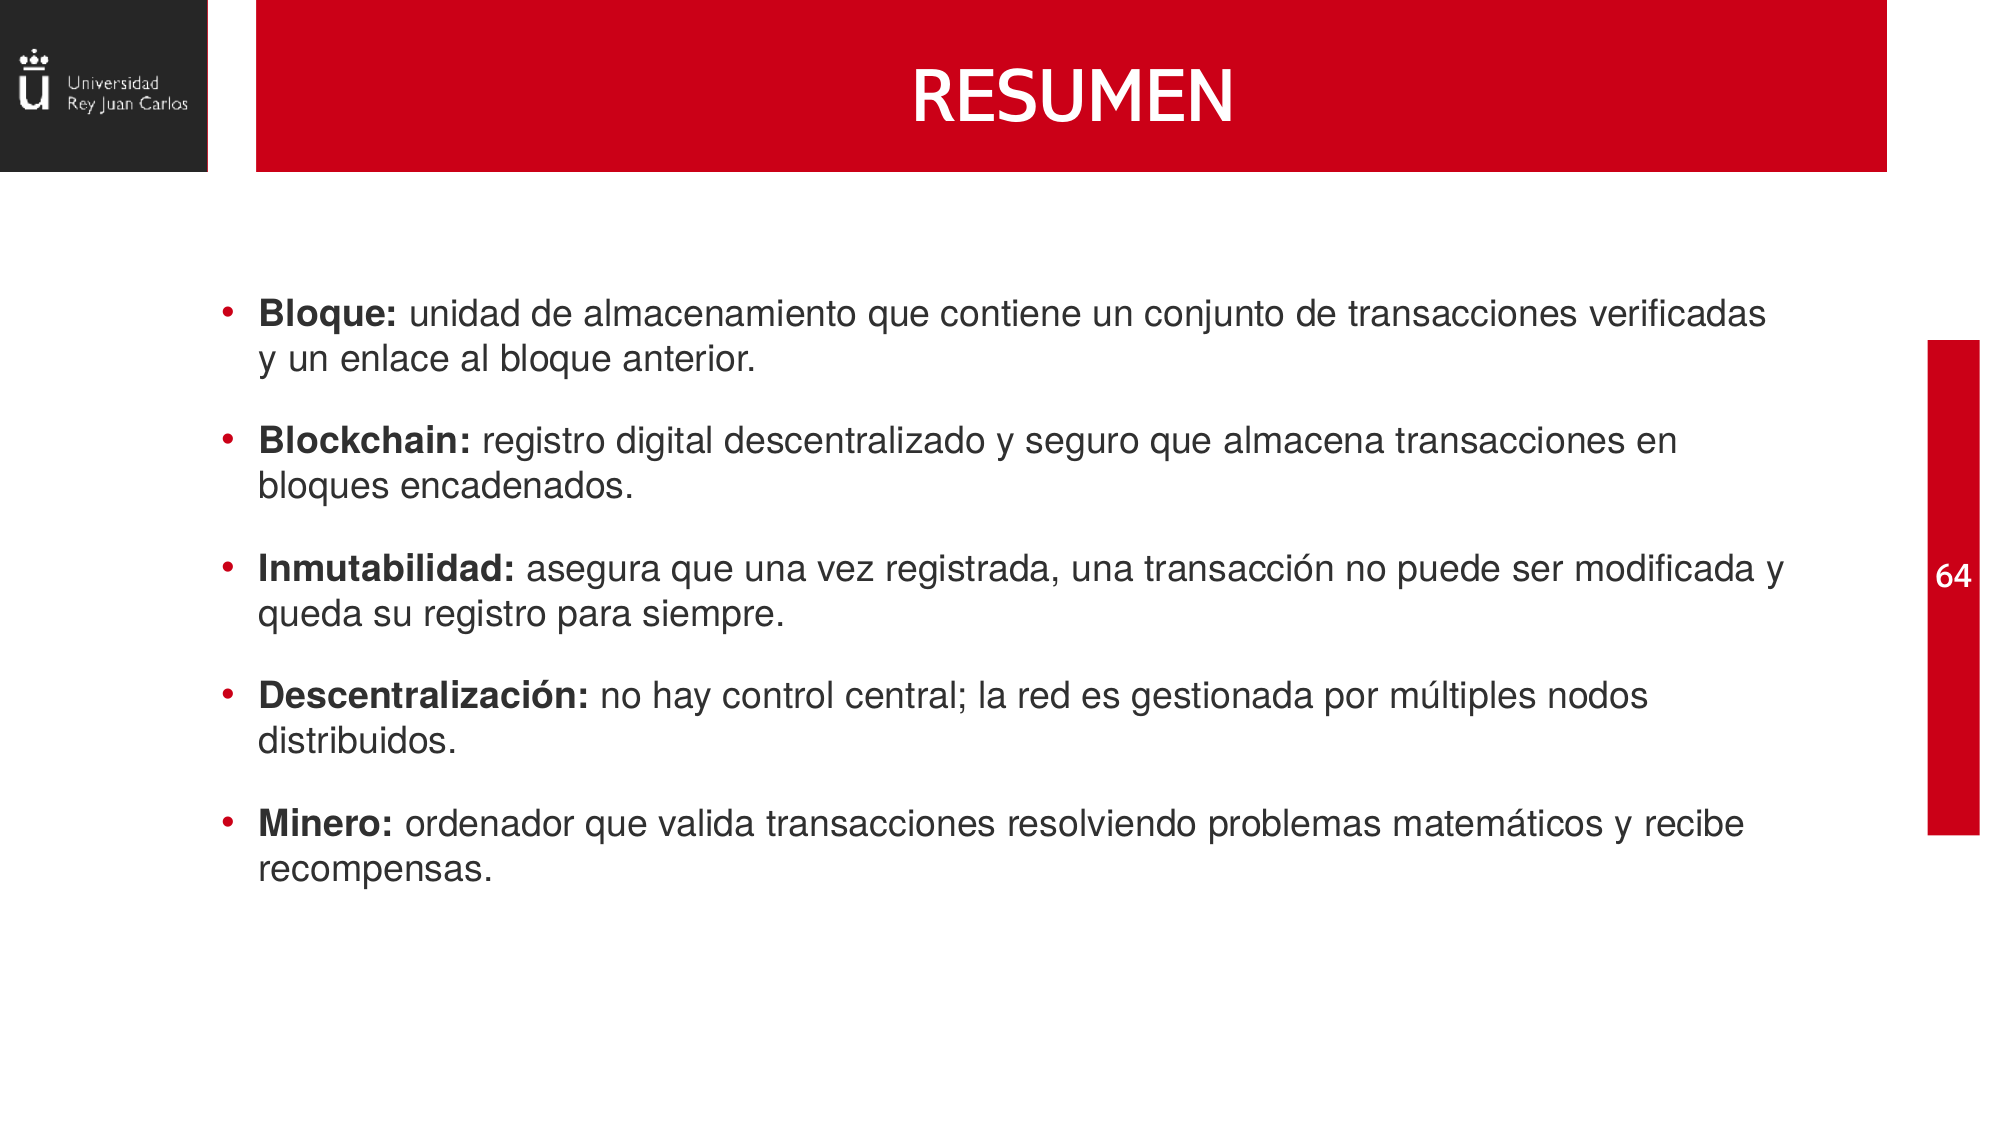

# RESUMEN
Bloque: unidad de almacenamiento que contiene un conjunto de transacciones verificadas y un enlace al bloque anterior.
Blockchain: registro digital descentralizado y seguro que almacena transacciones en bloques encadenados.
Inmutabilidad: asegura que una vez registrada, una transacción no puede ser modificada y queda su registro para siempre.
Descentralización: no hay control central; la red es gestionada por múltiples nodos distribuidos.
Minero: ordenador que valida transacciones resolviendo problemas matemáticos y recibe recompensas.

64